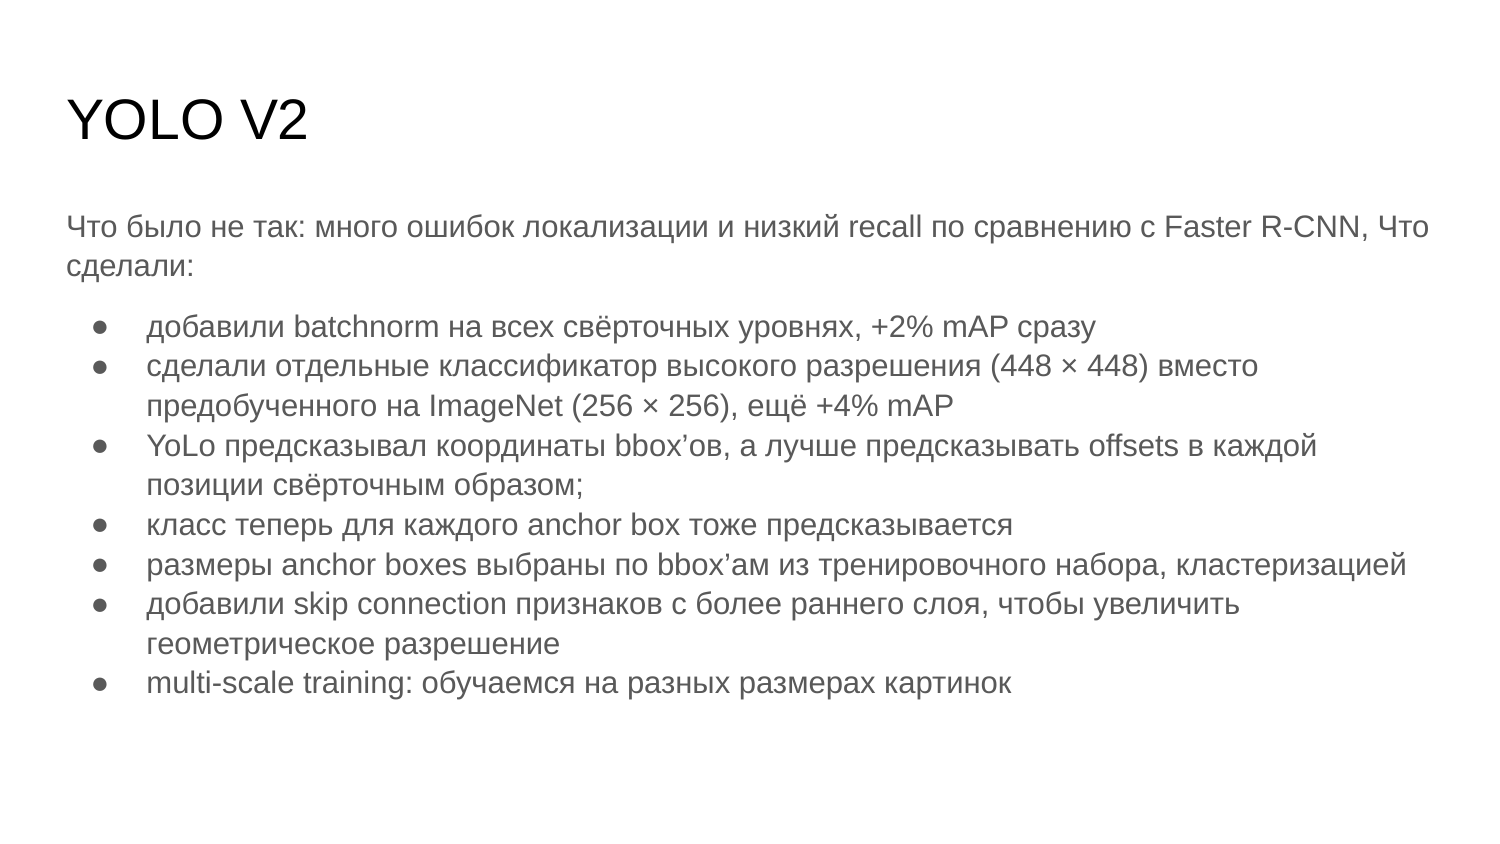

# YOLO V2
Что было не так: много ошибок локализации и низкий recall по сравнению с Faster R-CNN, Что сделали:
добавили batchnorm на всех свёрточных уровнях, +2% mAP сразу
сделали отдельные классификатор высокого разрешения (448 × 448) вместо предобученного на ImageNet (256 × 256), ещё +4% mAP
YoLo предсказывал координаты bbox’ов, а лучше предсказывать offsets в каждой позиции свёрточным образом;
класс теперь для каждого anchor box тоже предсказывается
размеры anchor boxes выбраны по bbox’ам из тренировочного набора, кластеризацией
добавили skip connection признаков с более раннего слоя, чтобы увеличить геометрическое разрешение
multi-scale training: обучаемся на разных размерах картинок